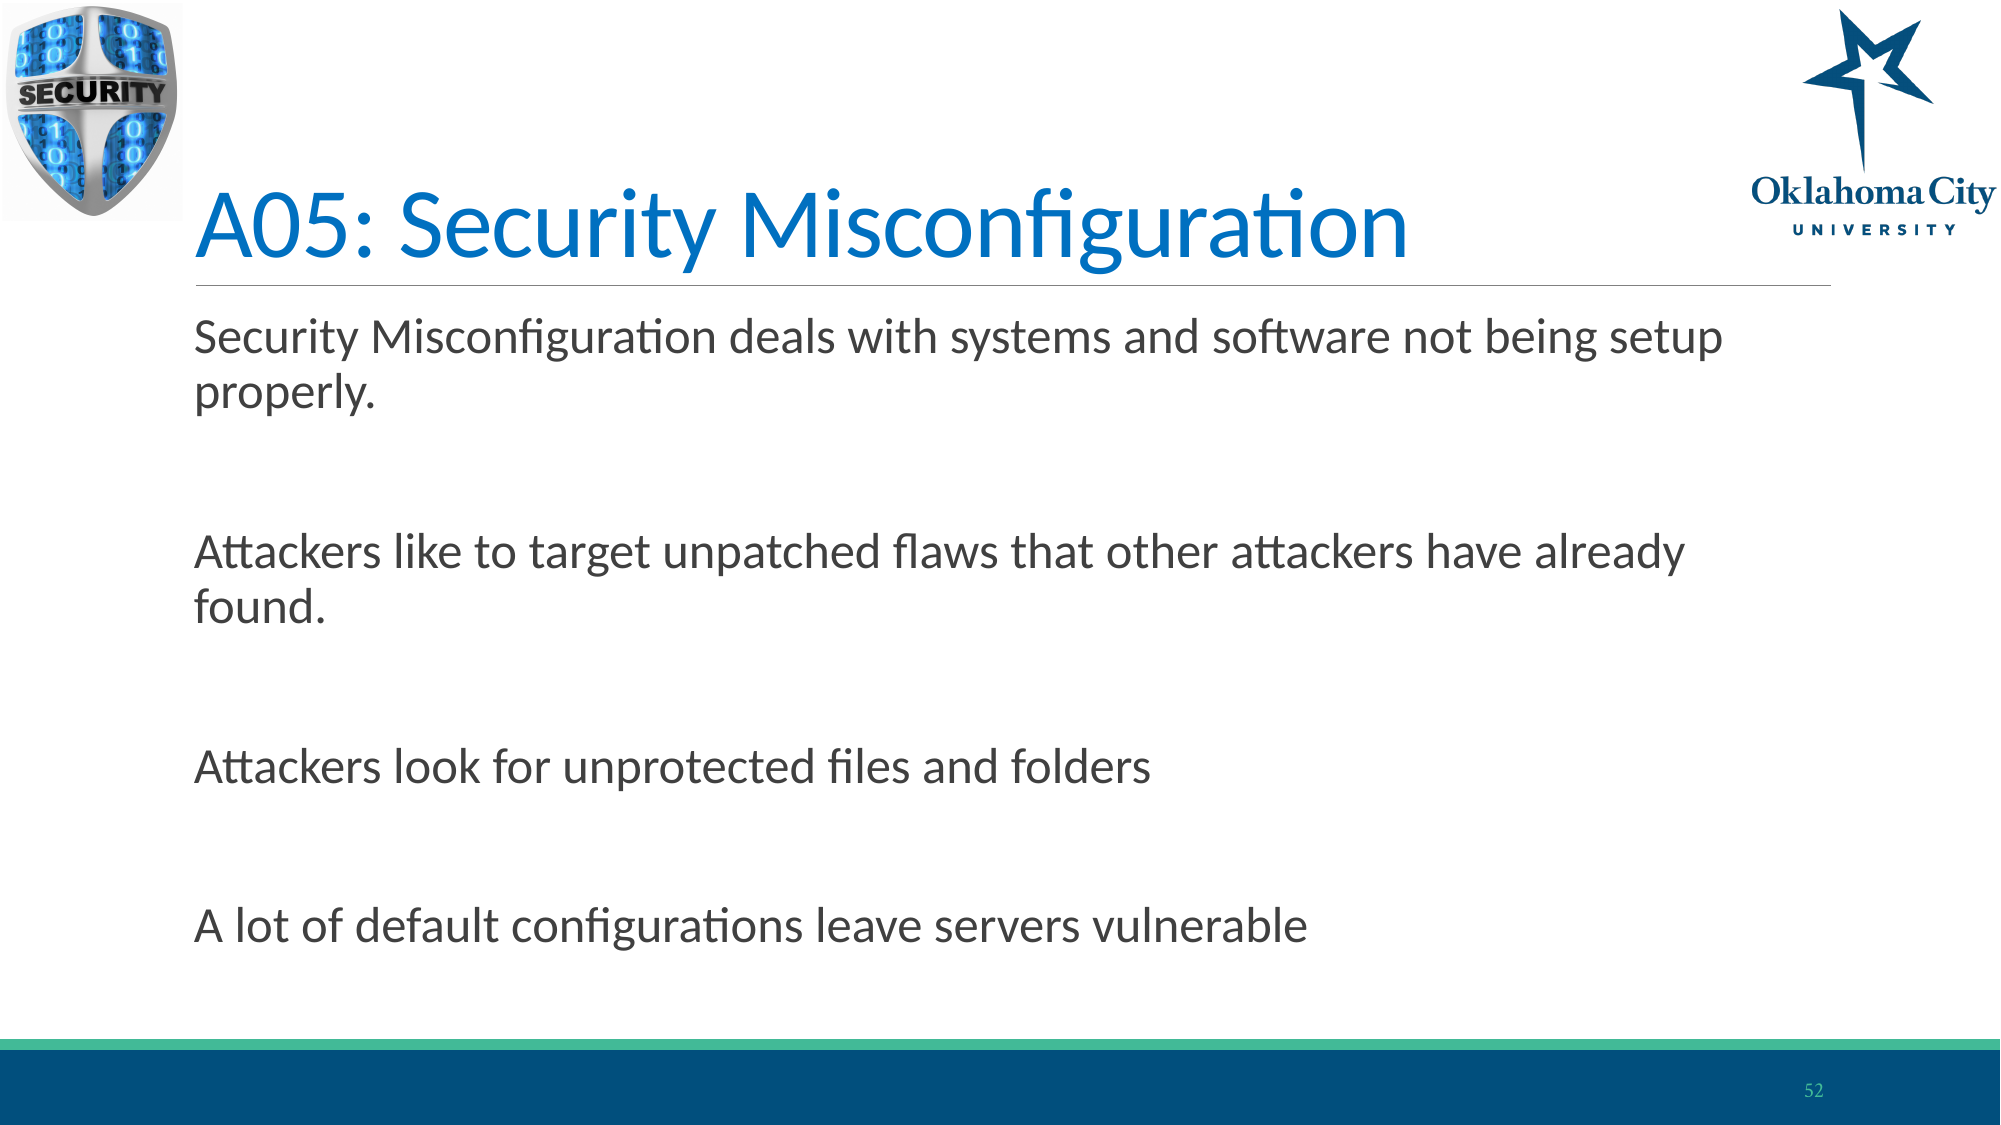

# A05: Security Misconfiguration
Security Misconfiguration deals with systems and software not being setup properly.

Attackers like to target unpatched flaws that other attackers have already found.

Attackers look for unprotected files and folders

A lot of default configurations leave servers vulnerable
52